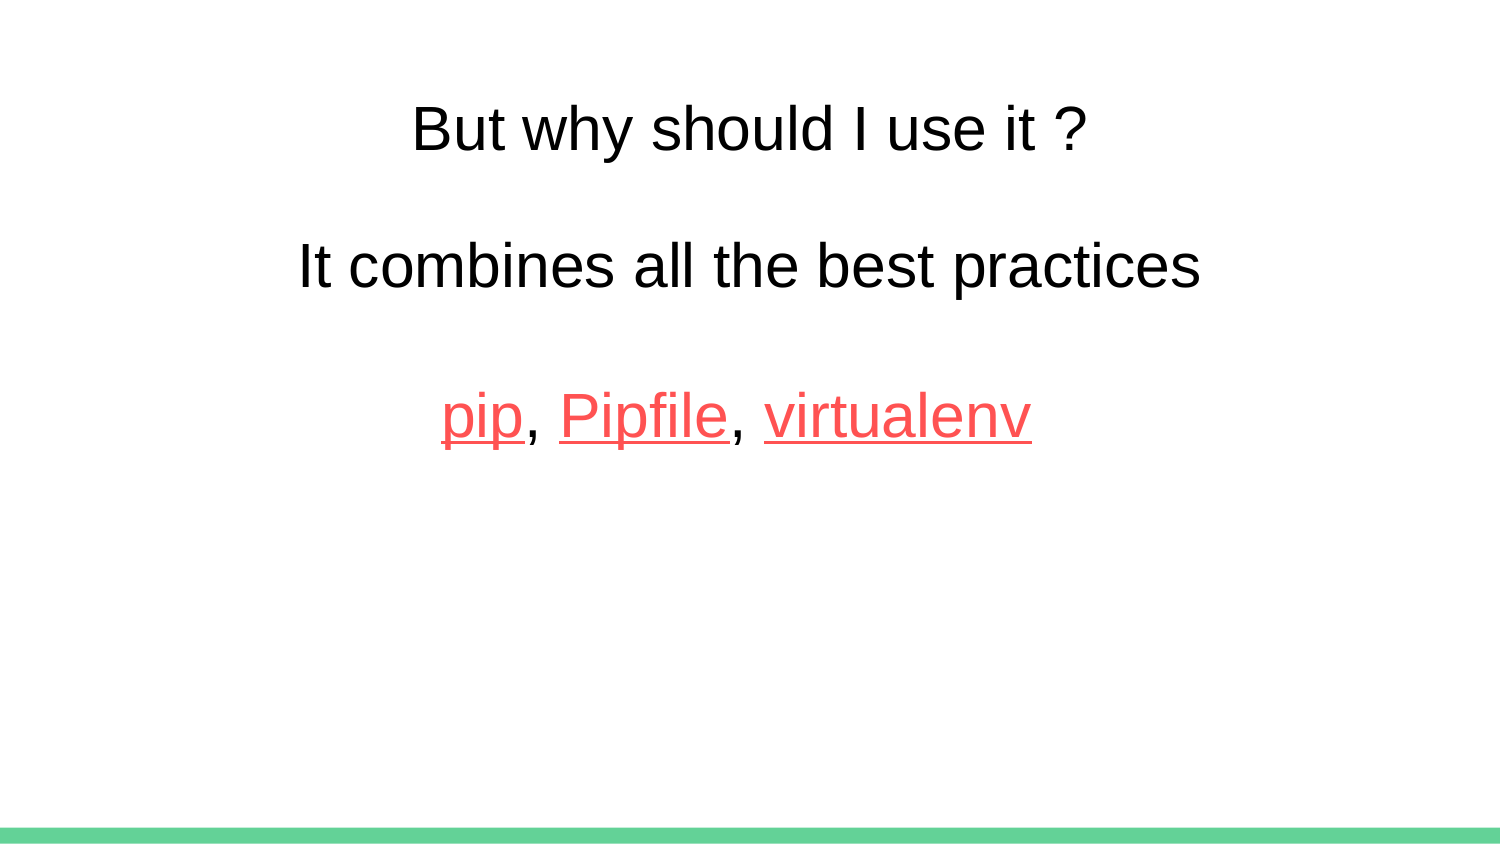

# But why should I use it ?
It combines all the best practices

pip, Pipfile, virtualenv